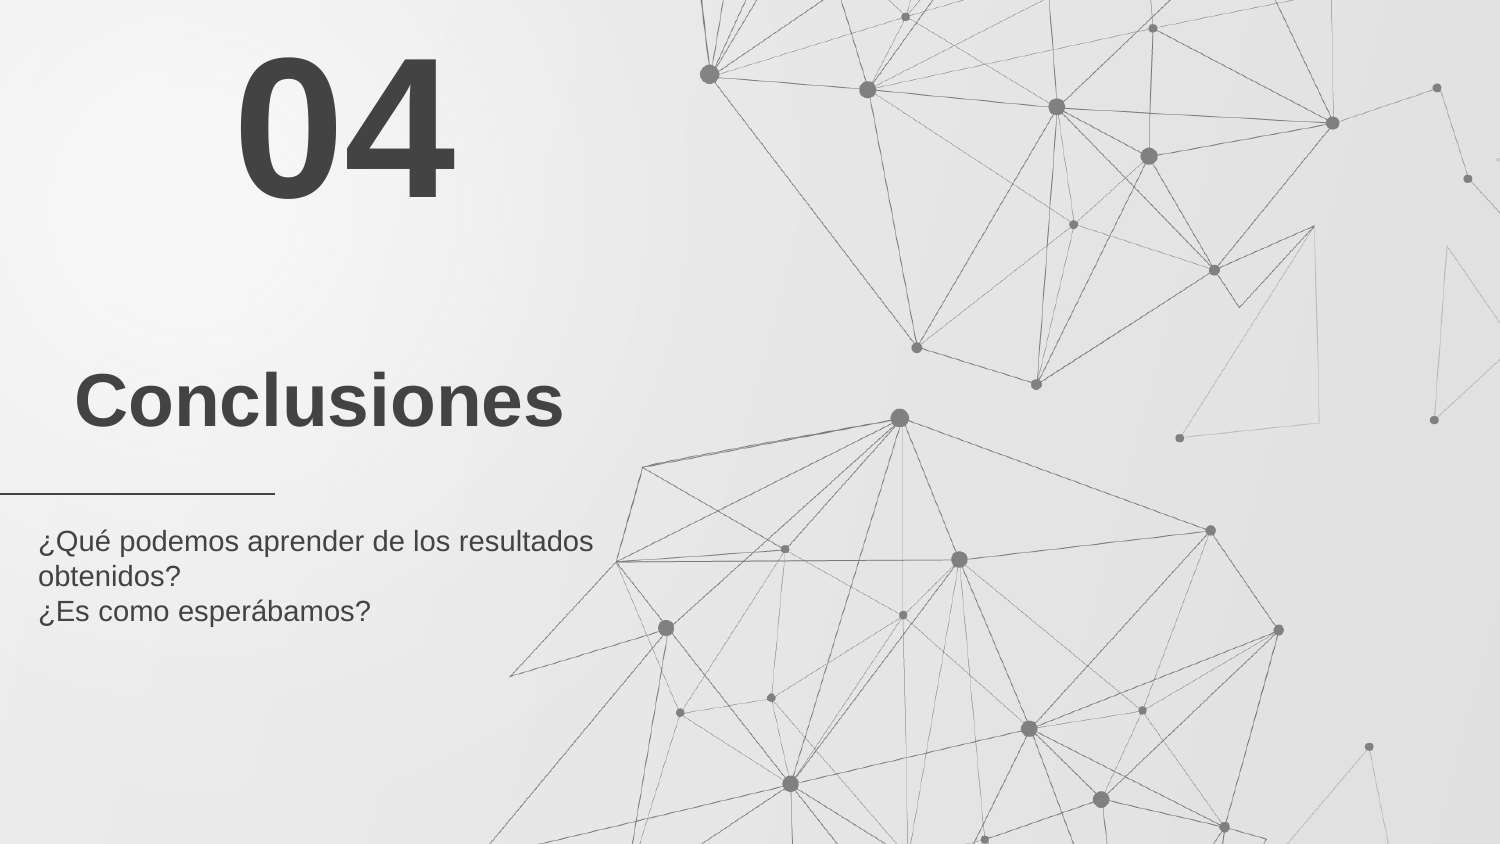

04
# Conclusiones
¿Qué podemos aprender de los resultados obtenidos?
¿Es como esperábamos?